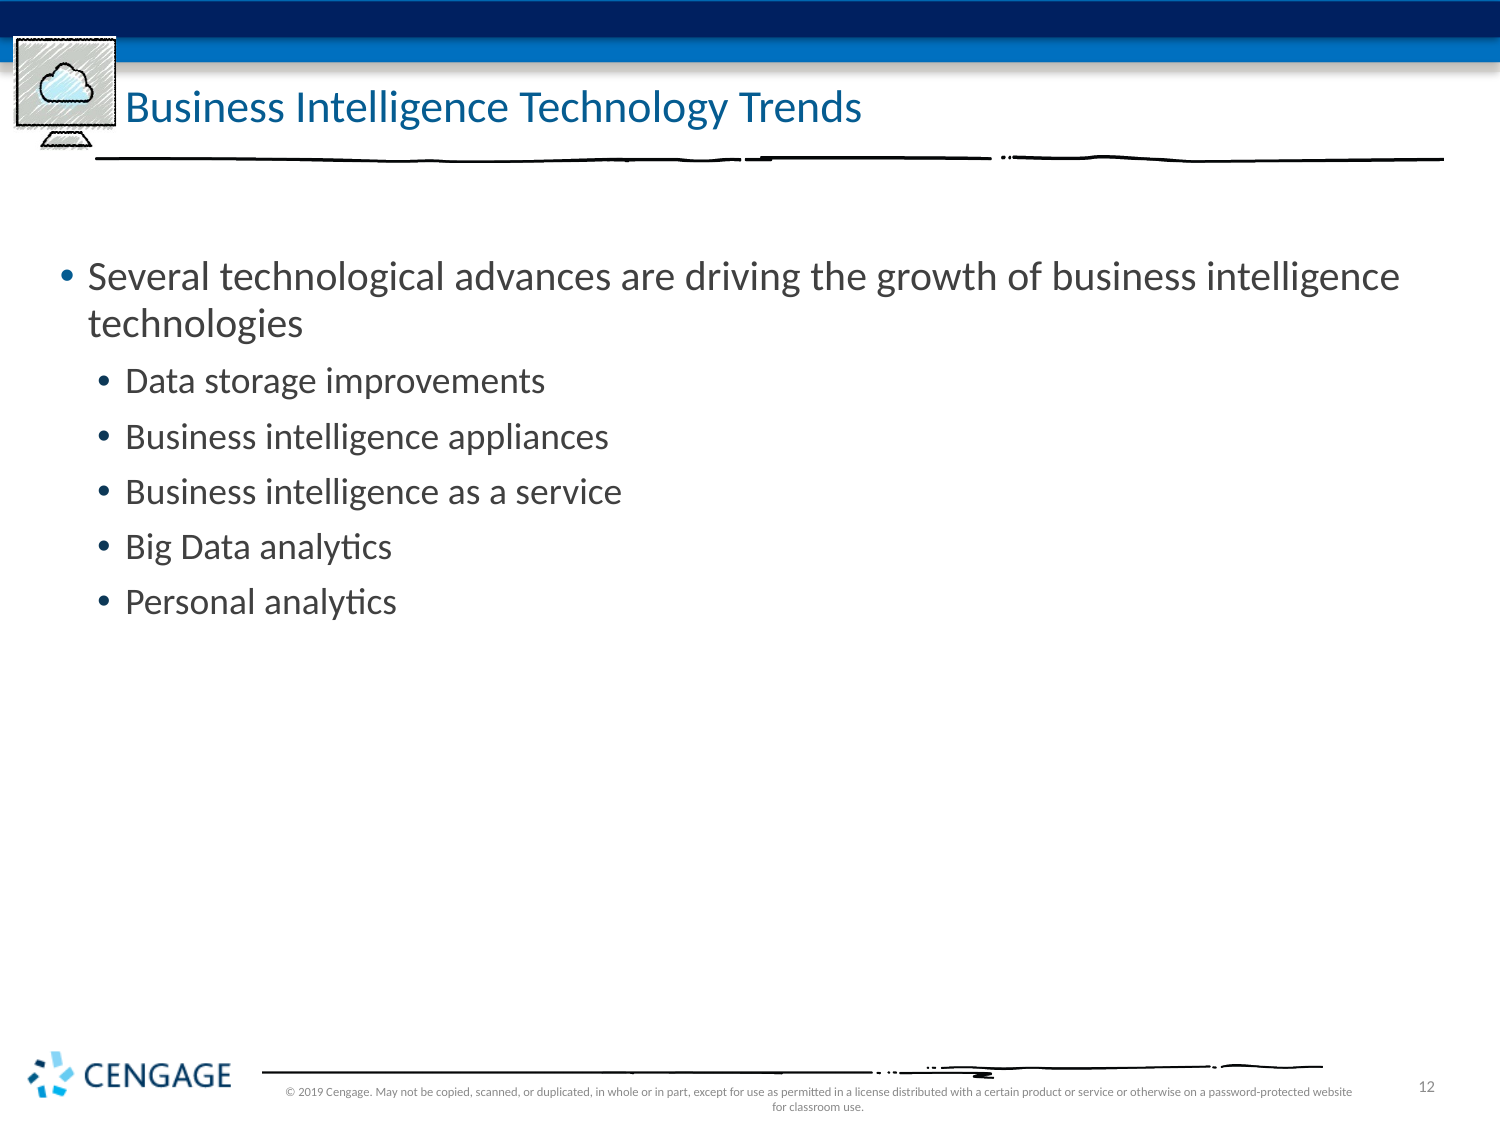

# Business Intelligence Technology Trends
Several technological advances are driving the growth of business intelligence technologies
Data storage improvements
Business intelligence appliances
Business intelligence as a service
Big Data analytics
Personal analytics
© 2019 Cengage. May not be copied, scanned, or duplicated, in whole or in part, except for use as permitted in a license distributed with a certain product or service or otherwise on a password-protected website for classroom use.